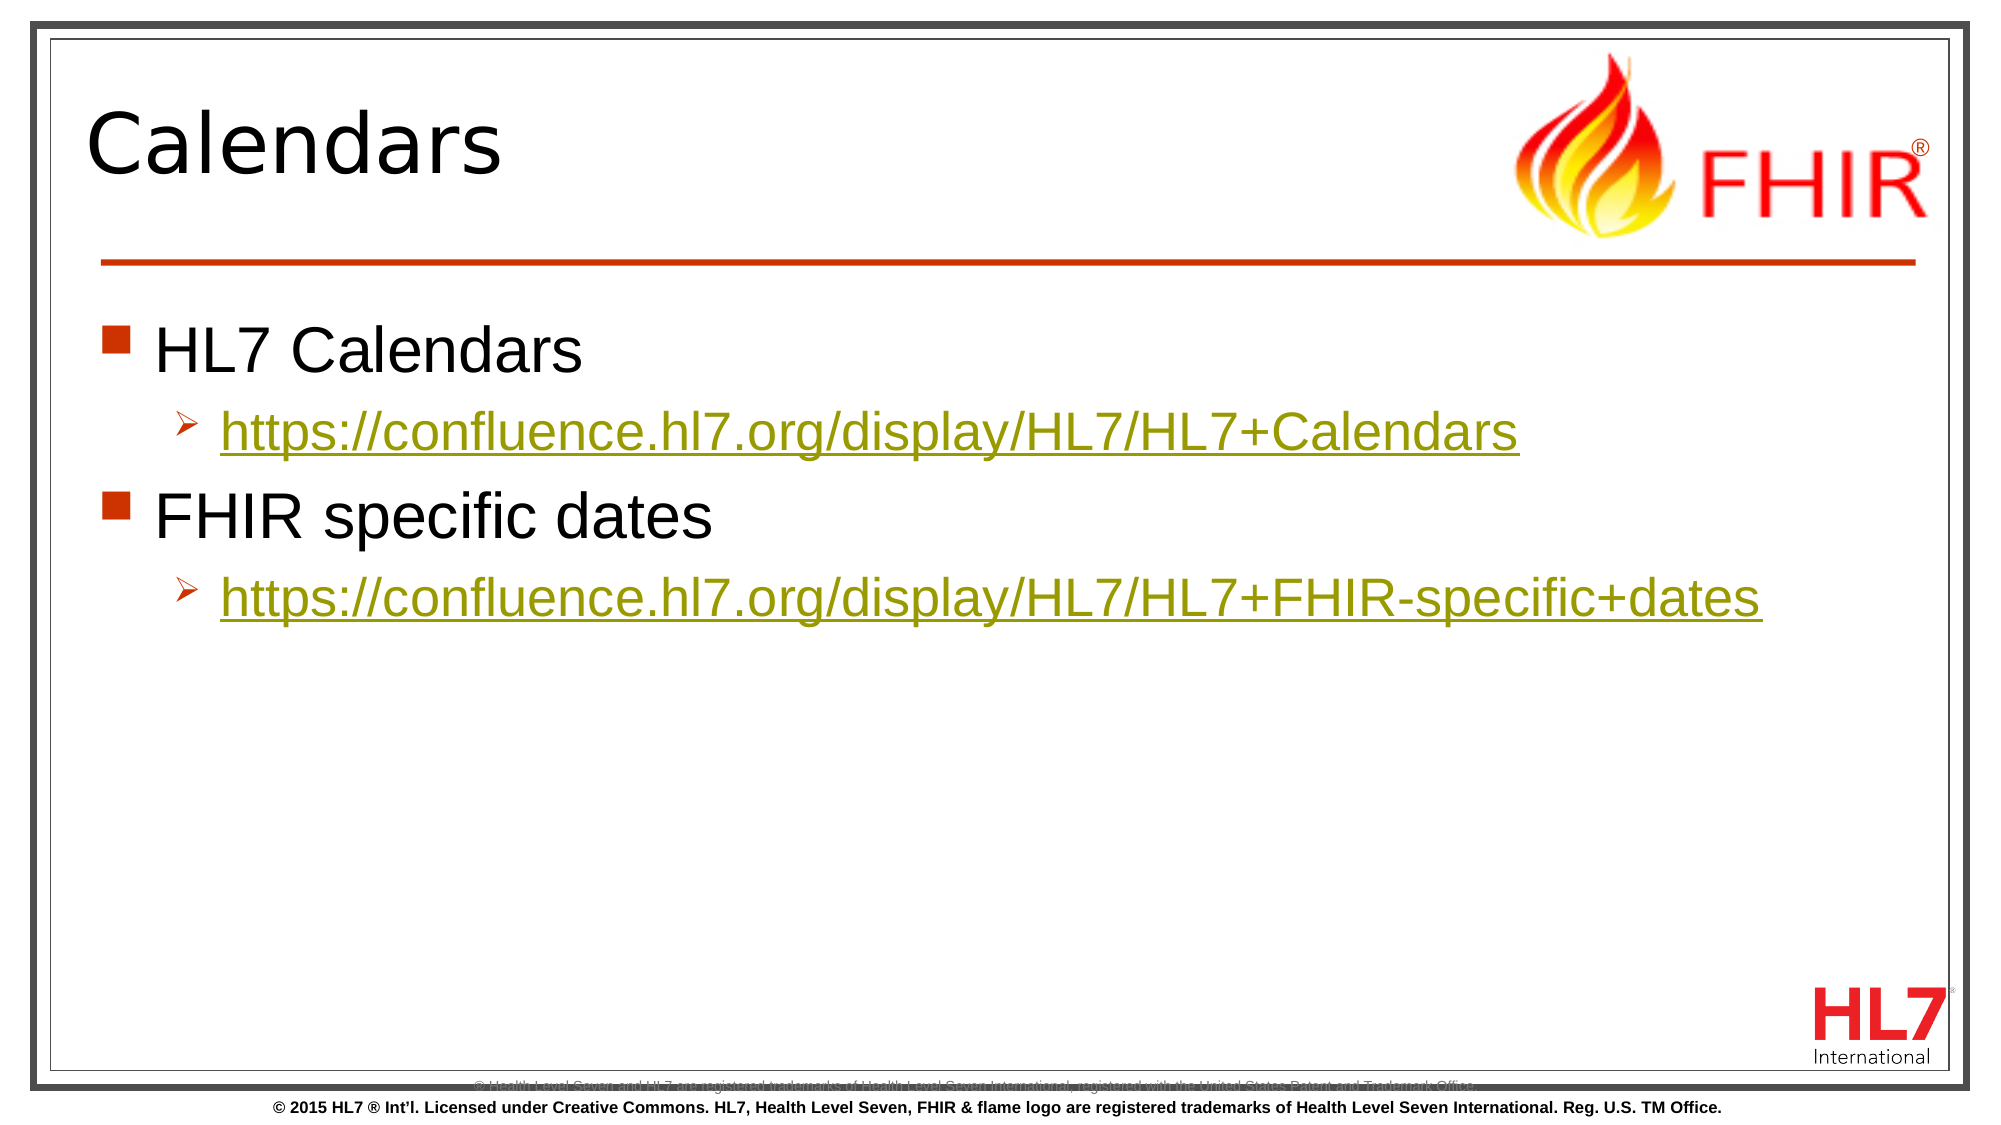

# Calendars
HL7 Calendars
https://confluence.hl7.org/display/HL7/HL7+Calendars
FHIR specific dates
https://confluence.hl7.org/display/HL7/HL7+FHIR-specific+dates

® Health Level Seven and HL7 are registered trademarks of Health Level Seven International, registered with the United States Patent and Trademark Office.
84